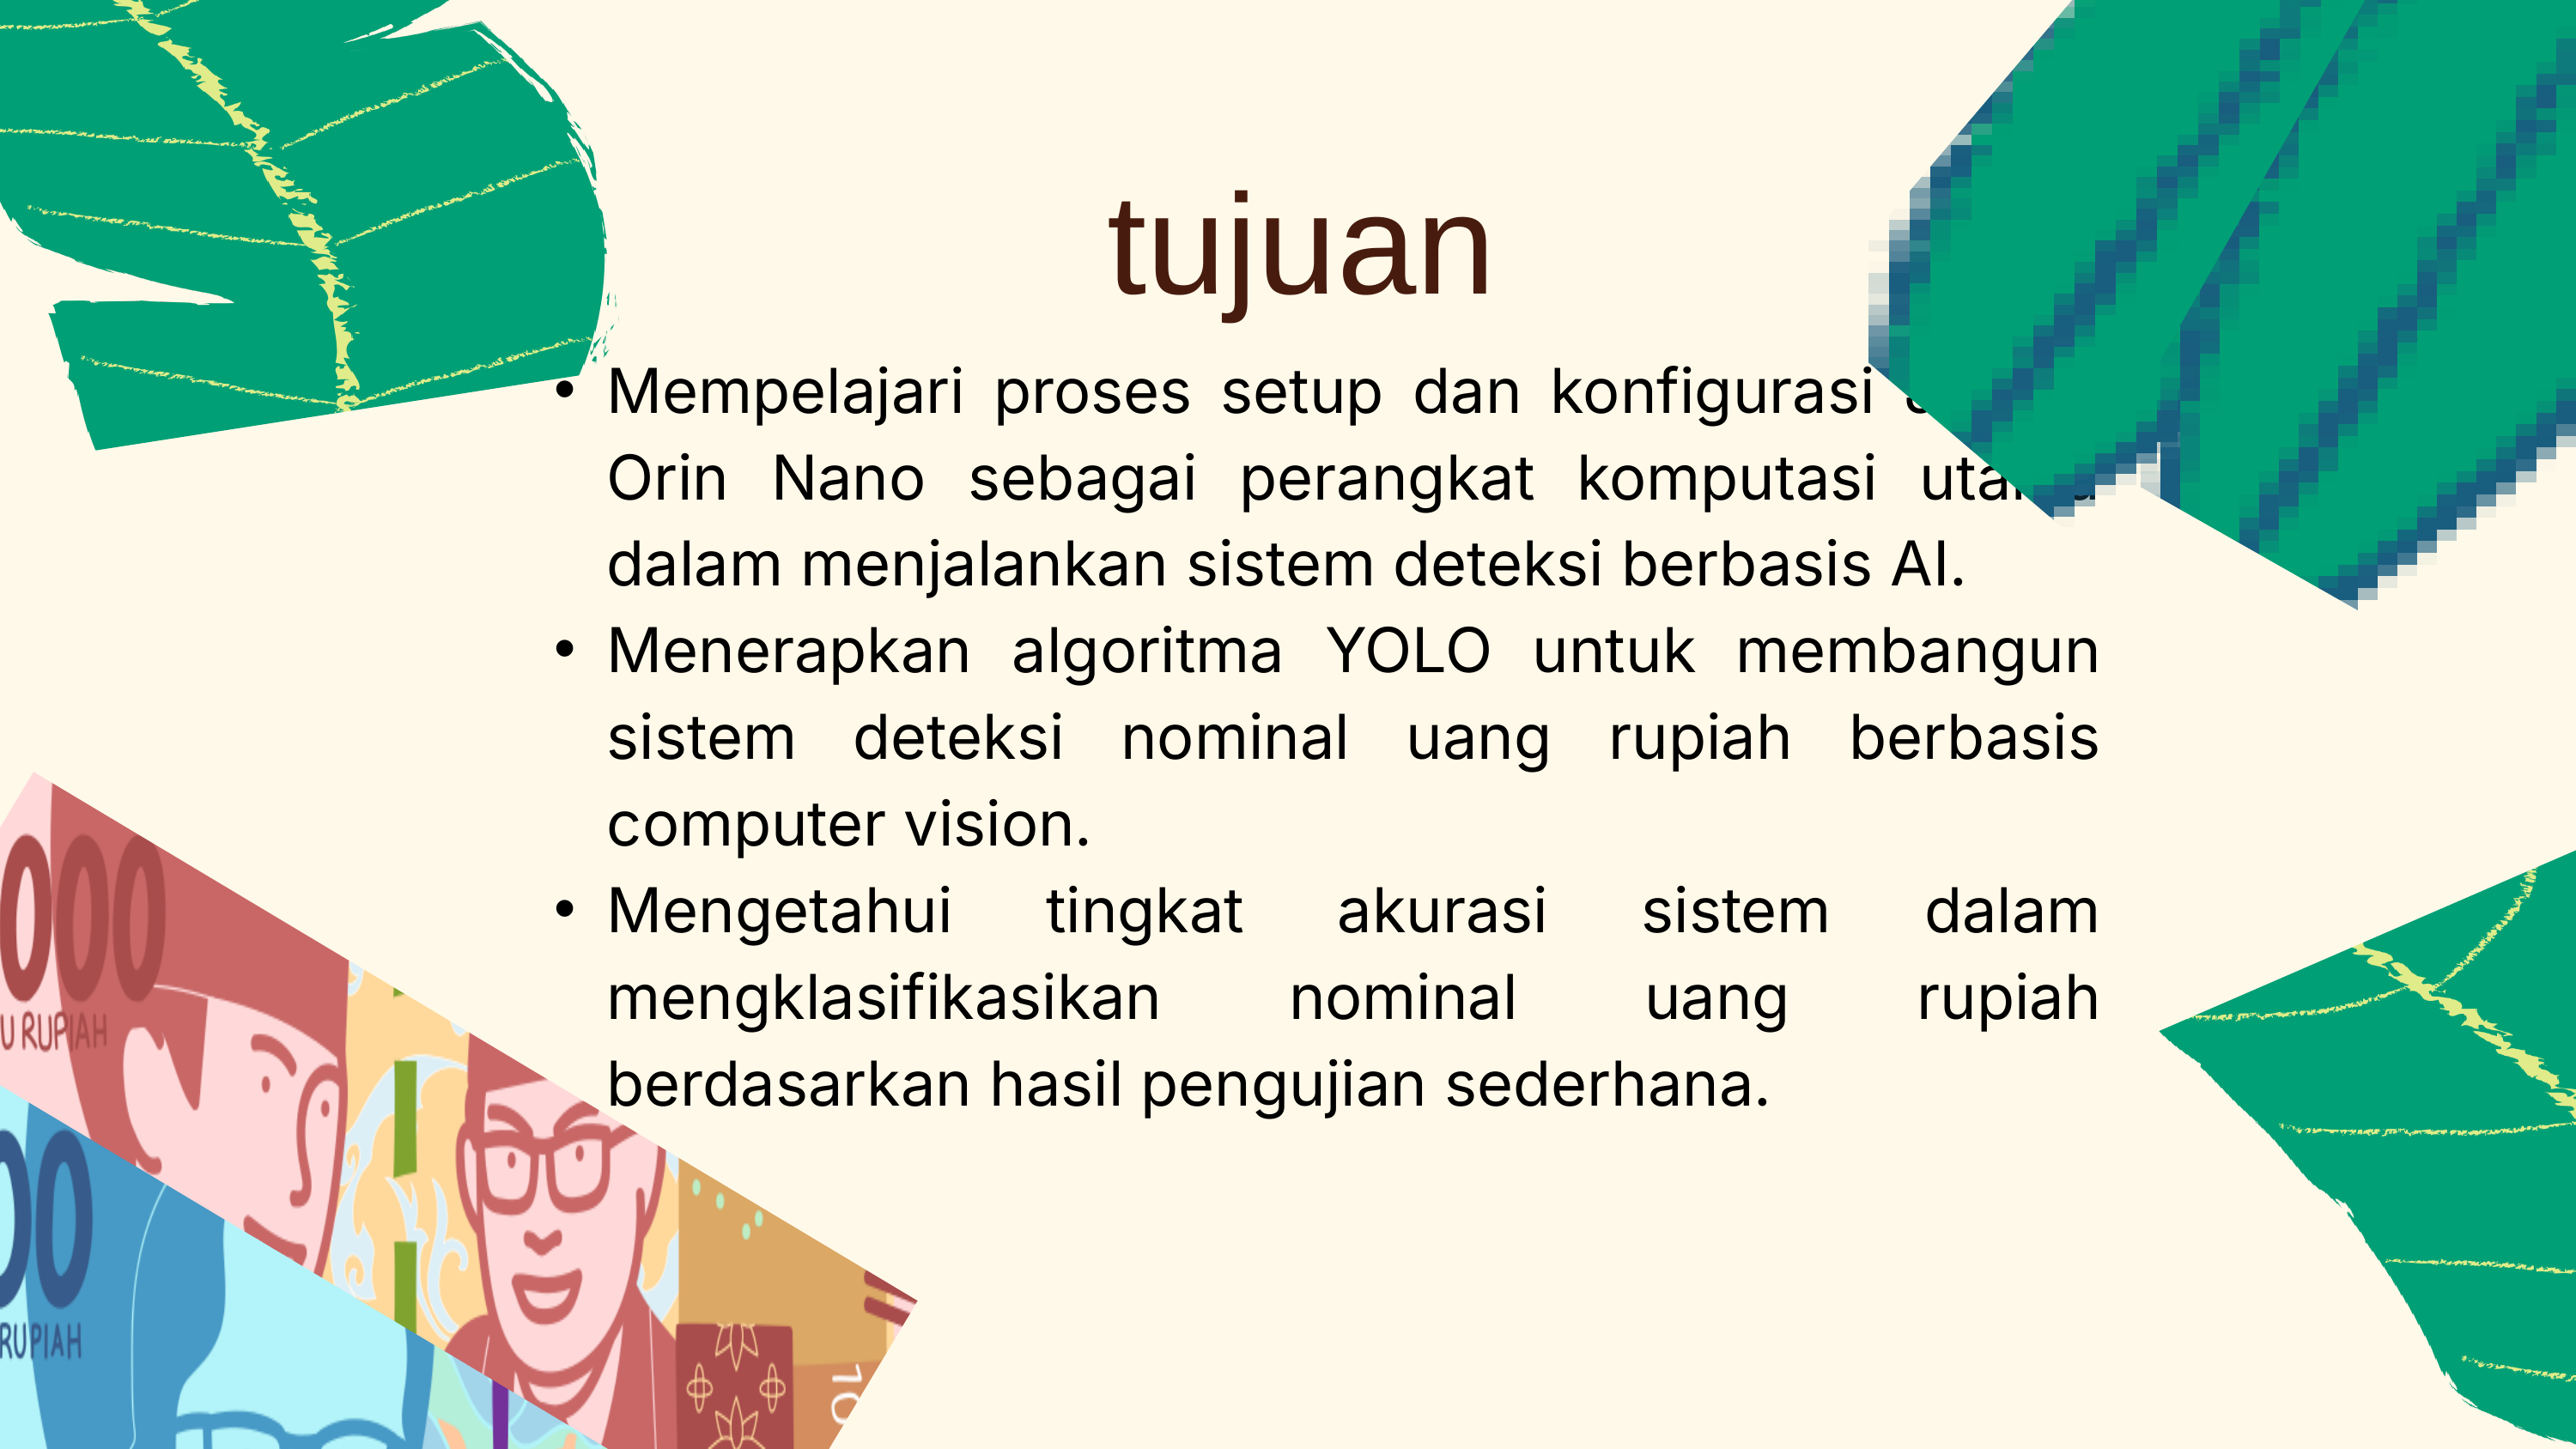

tujuan
Mempelajari proses setup dan konfigurasi Jetson Orin Nano sebagai perangkat komputasi utama dalam menjalankan sistem deteksi berbasis AI.
Menerapkan algoritma YOLO untuk membangun sistem deteksi nominal uang rupiah berbasis computer vision.
Mengetahui tingkat akurasi sistem dalam mengklasifikasikan nominal uang rupiah berdasarkan hasil pengujian sederhana.